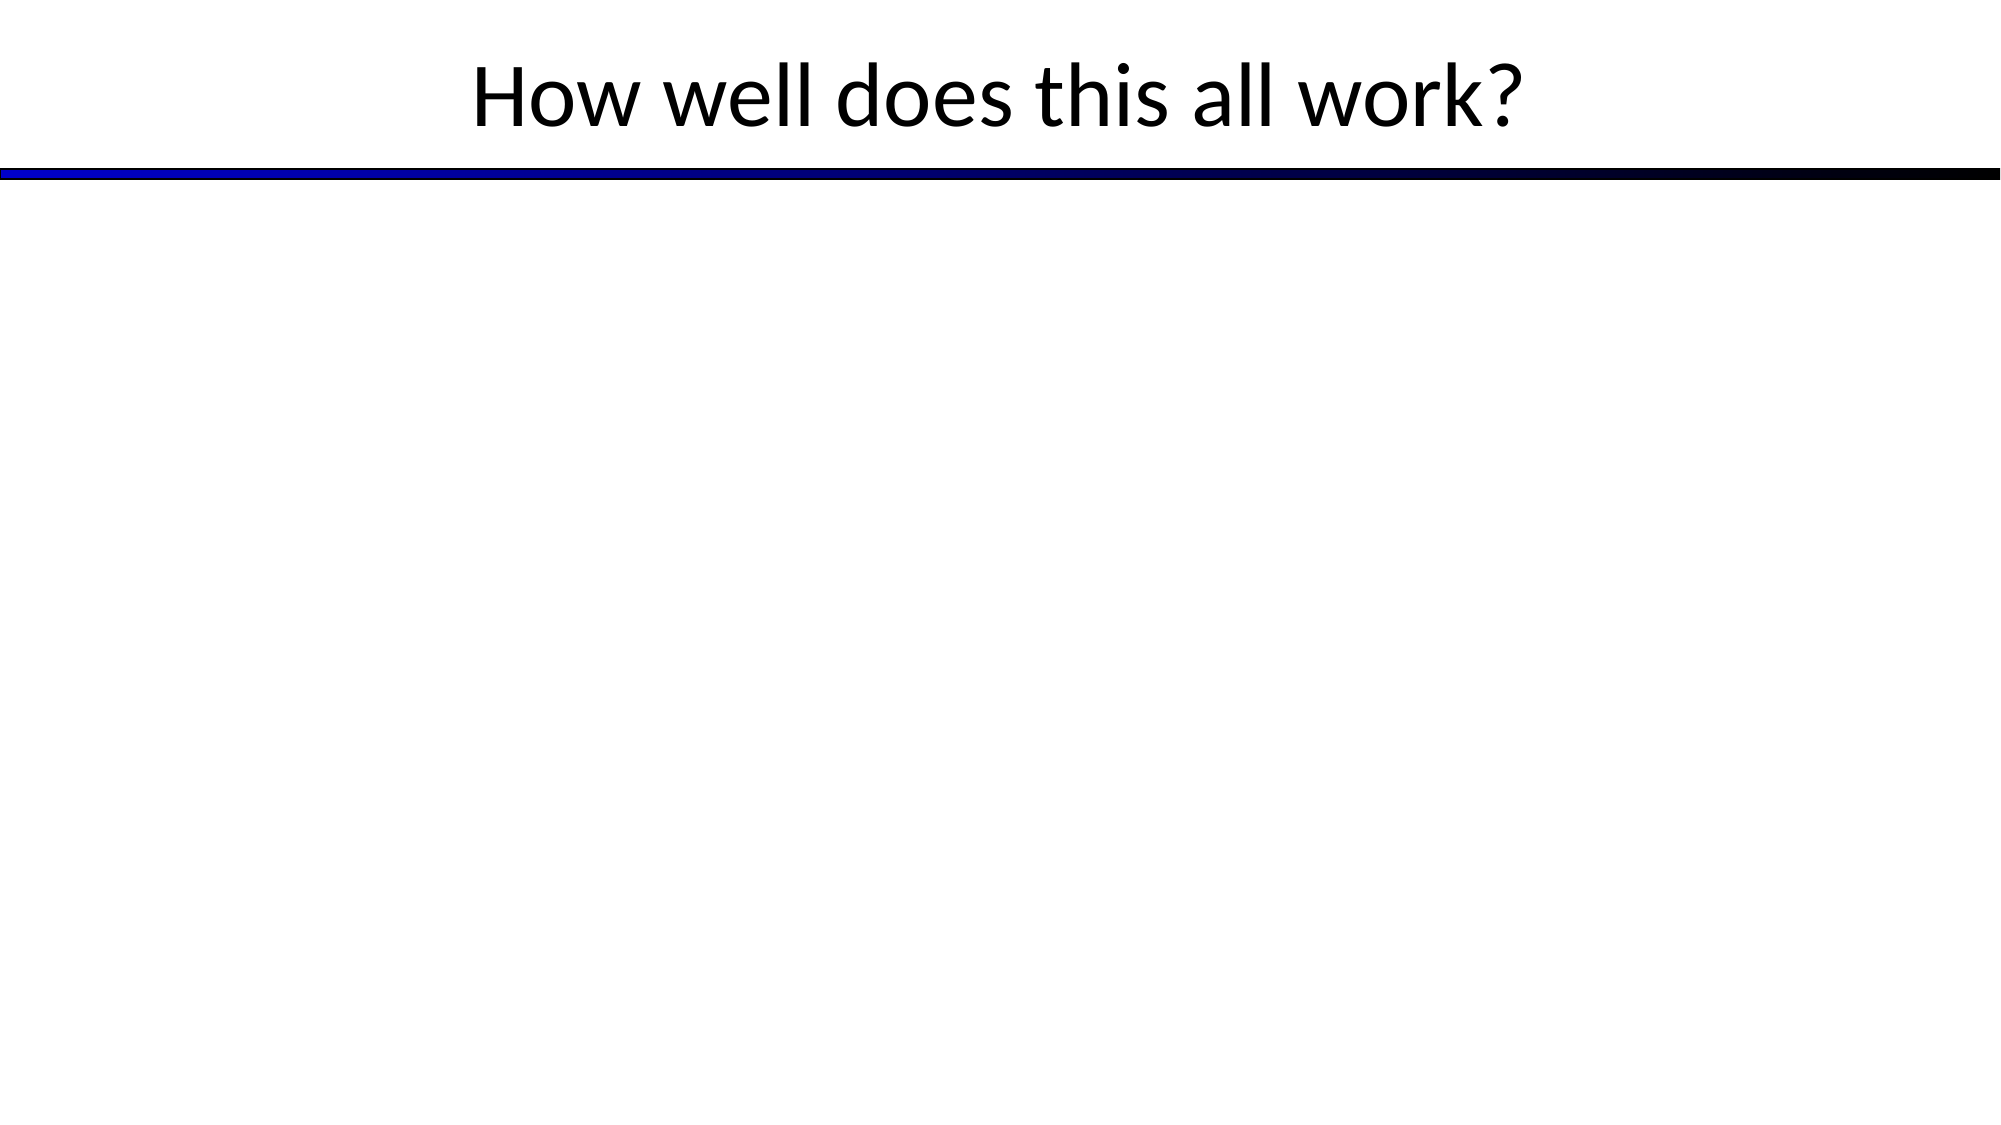

# How well does this all work?